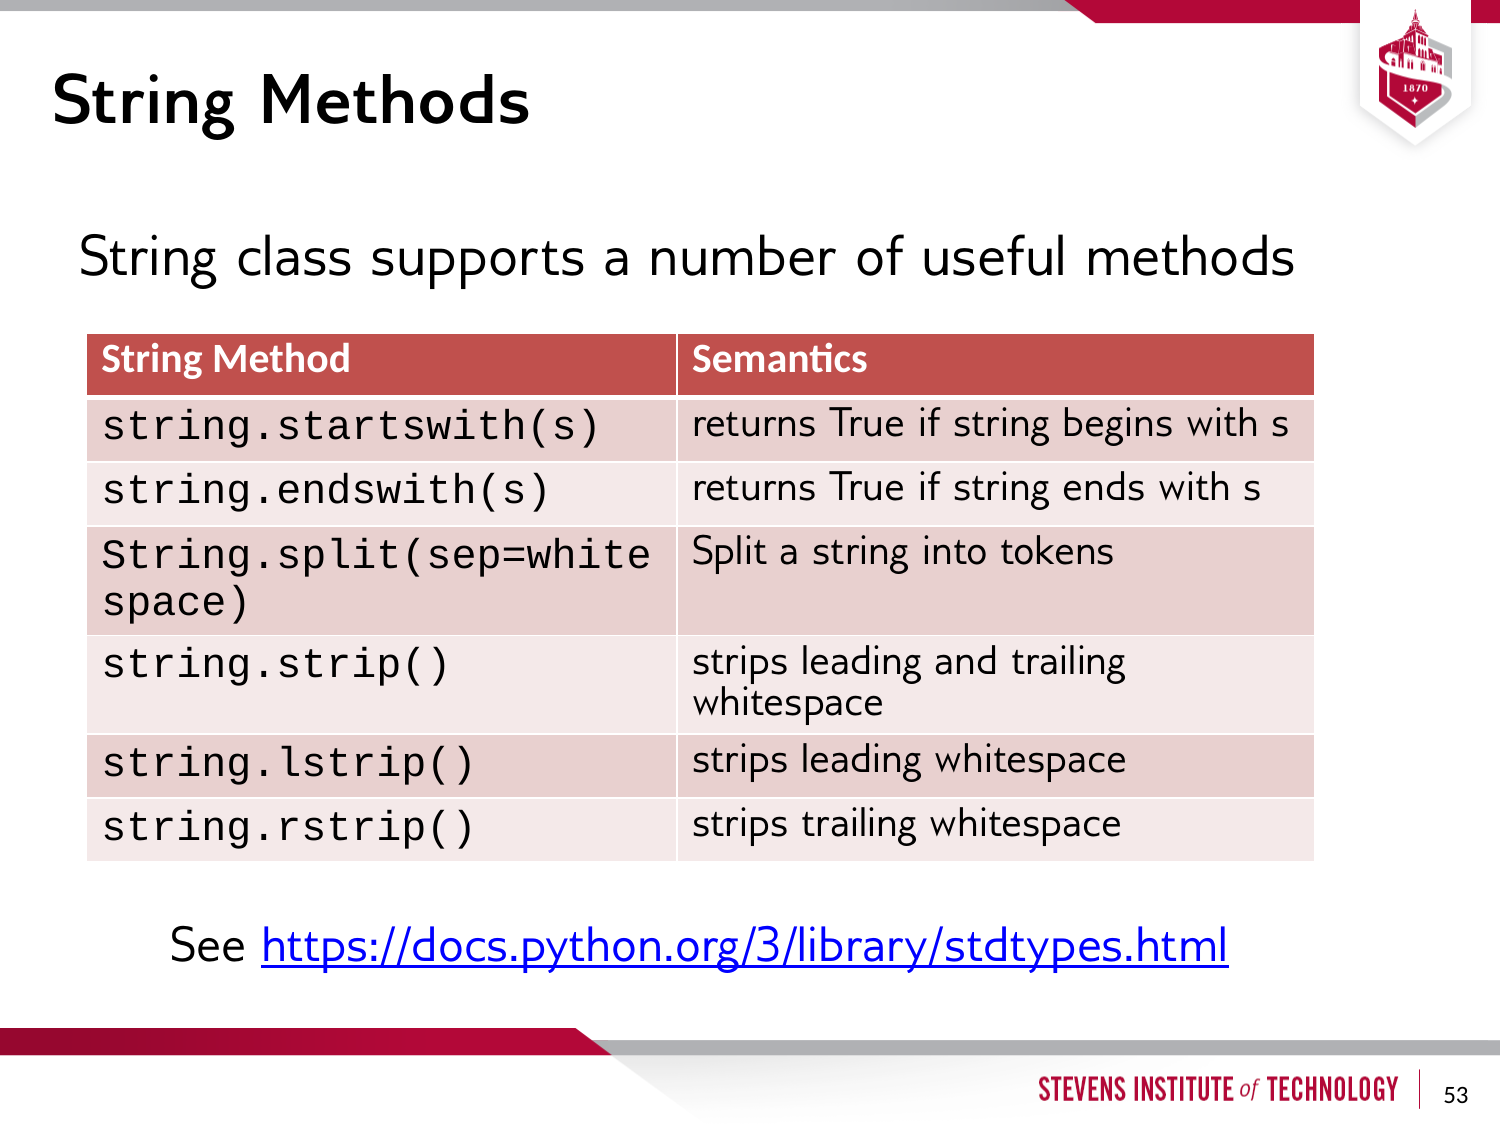

# String Methods
String class supports a number of useful methods
| String Method | Semantics |
| --- | --- |
| string.startswith(s) | returns True if string begins with s |
| string.endswith(s) | returns True if string ends with s |
| String.split(sep=whitespace) | Split a string into tokens |
| string.strip() | strips leading and trailing whitespace |
| string.lstrip() | strips leading whitespace |
| string.rstrip() | strips trailing whitespace |
See https://docs.python.org/3/library/stdtypes.html
53